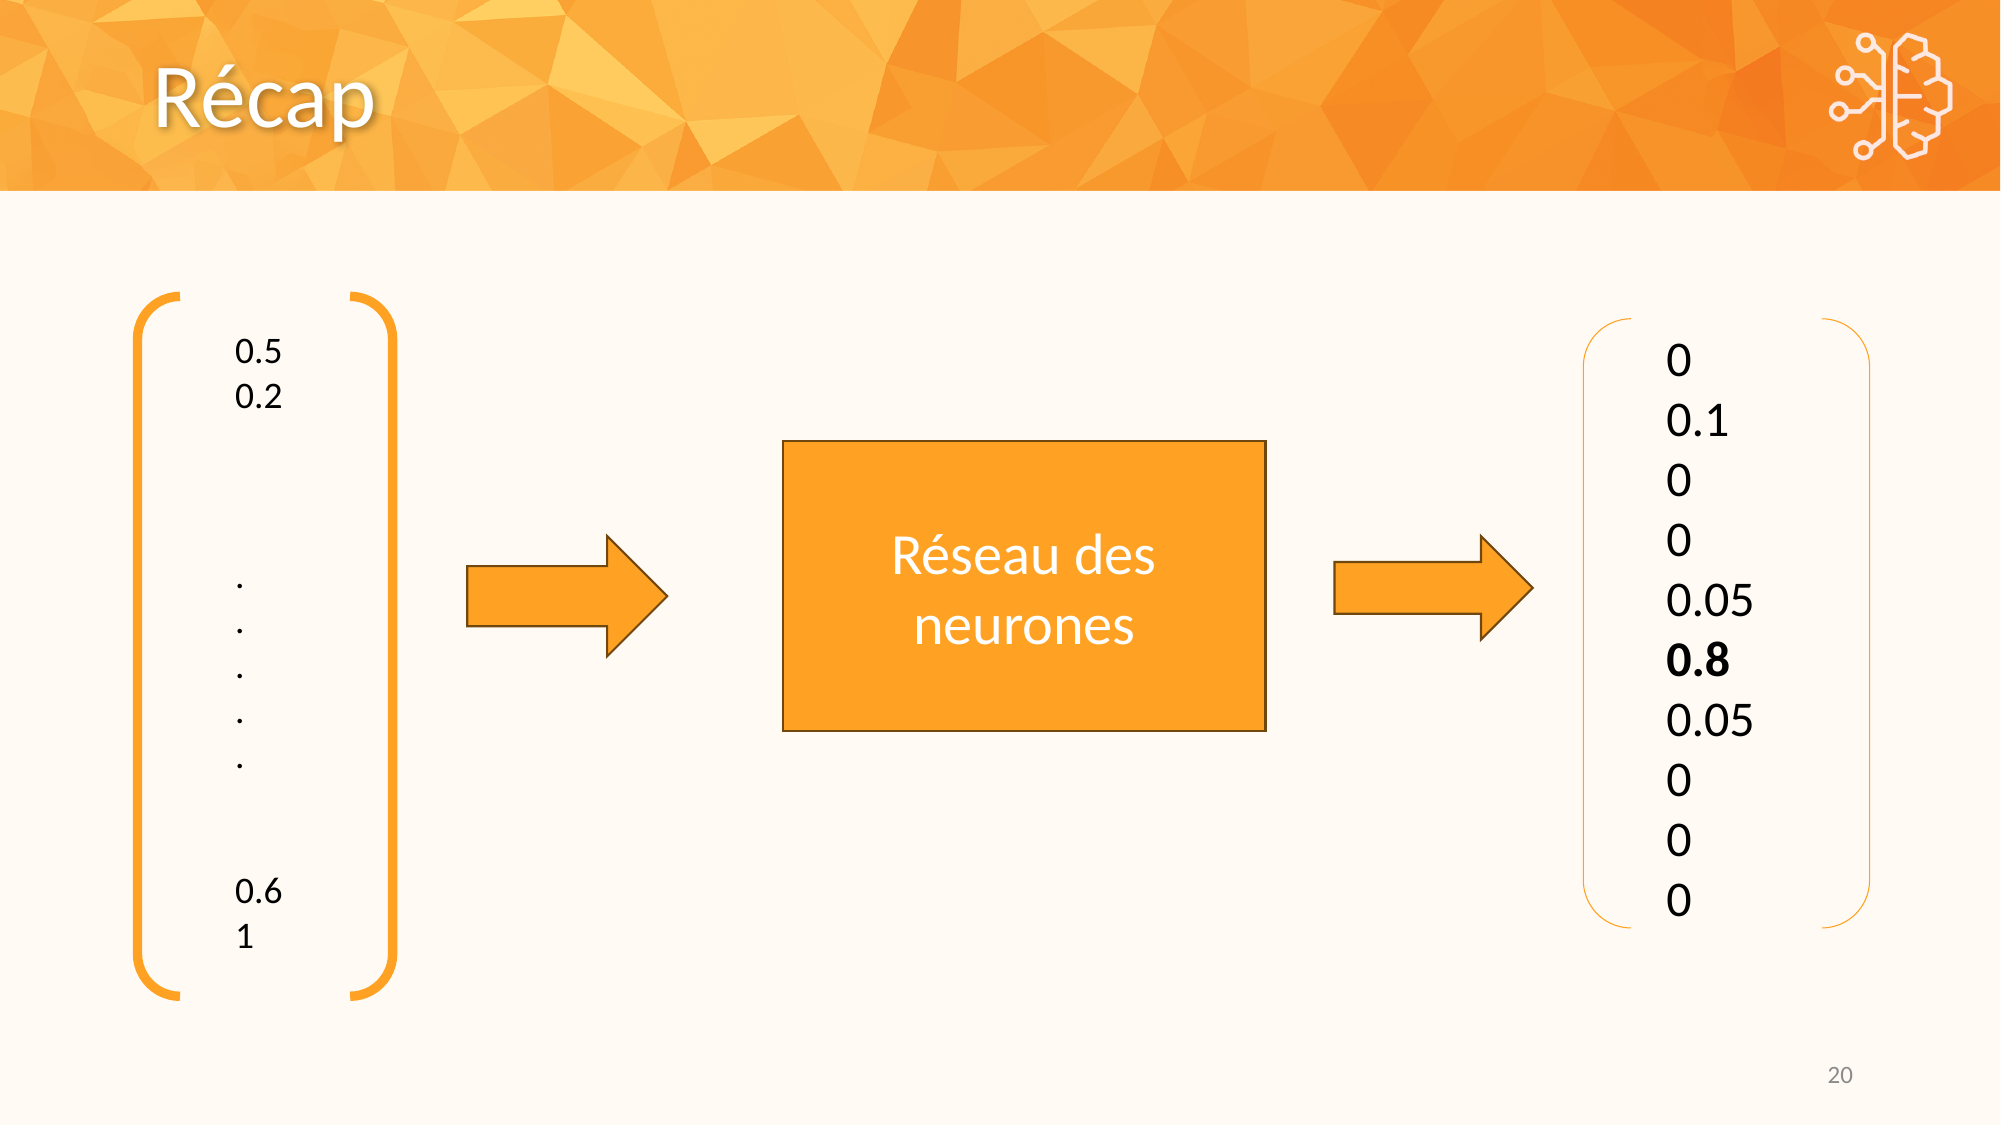

# Récap

0.5
0.2

.
.
.
.
.

0.6
1

0
0.1
0
0
0.05
0.8
0.05
0
0
0

Réseau des neurones

20